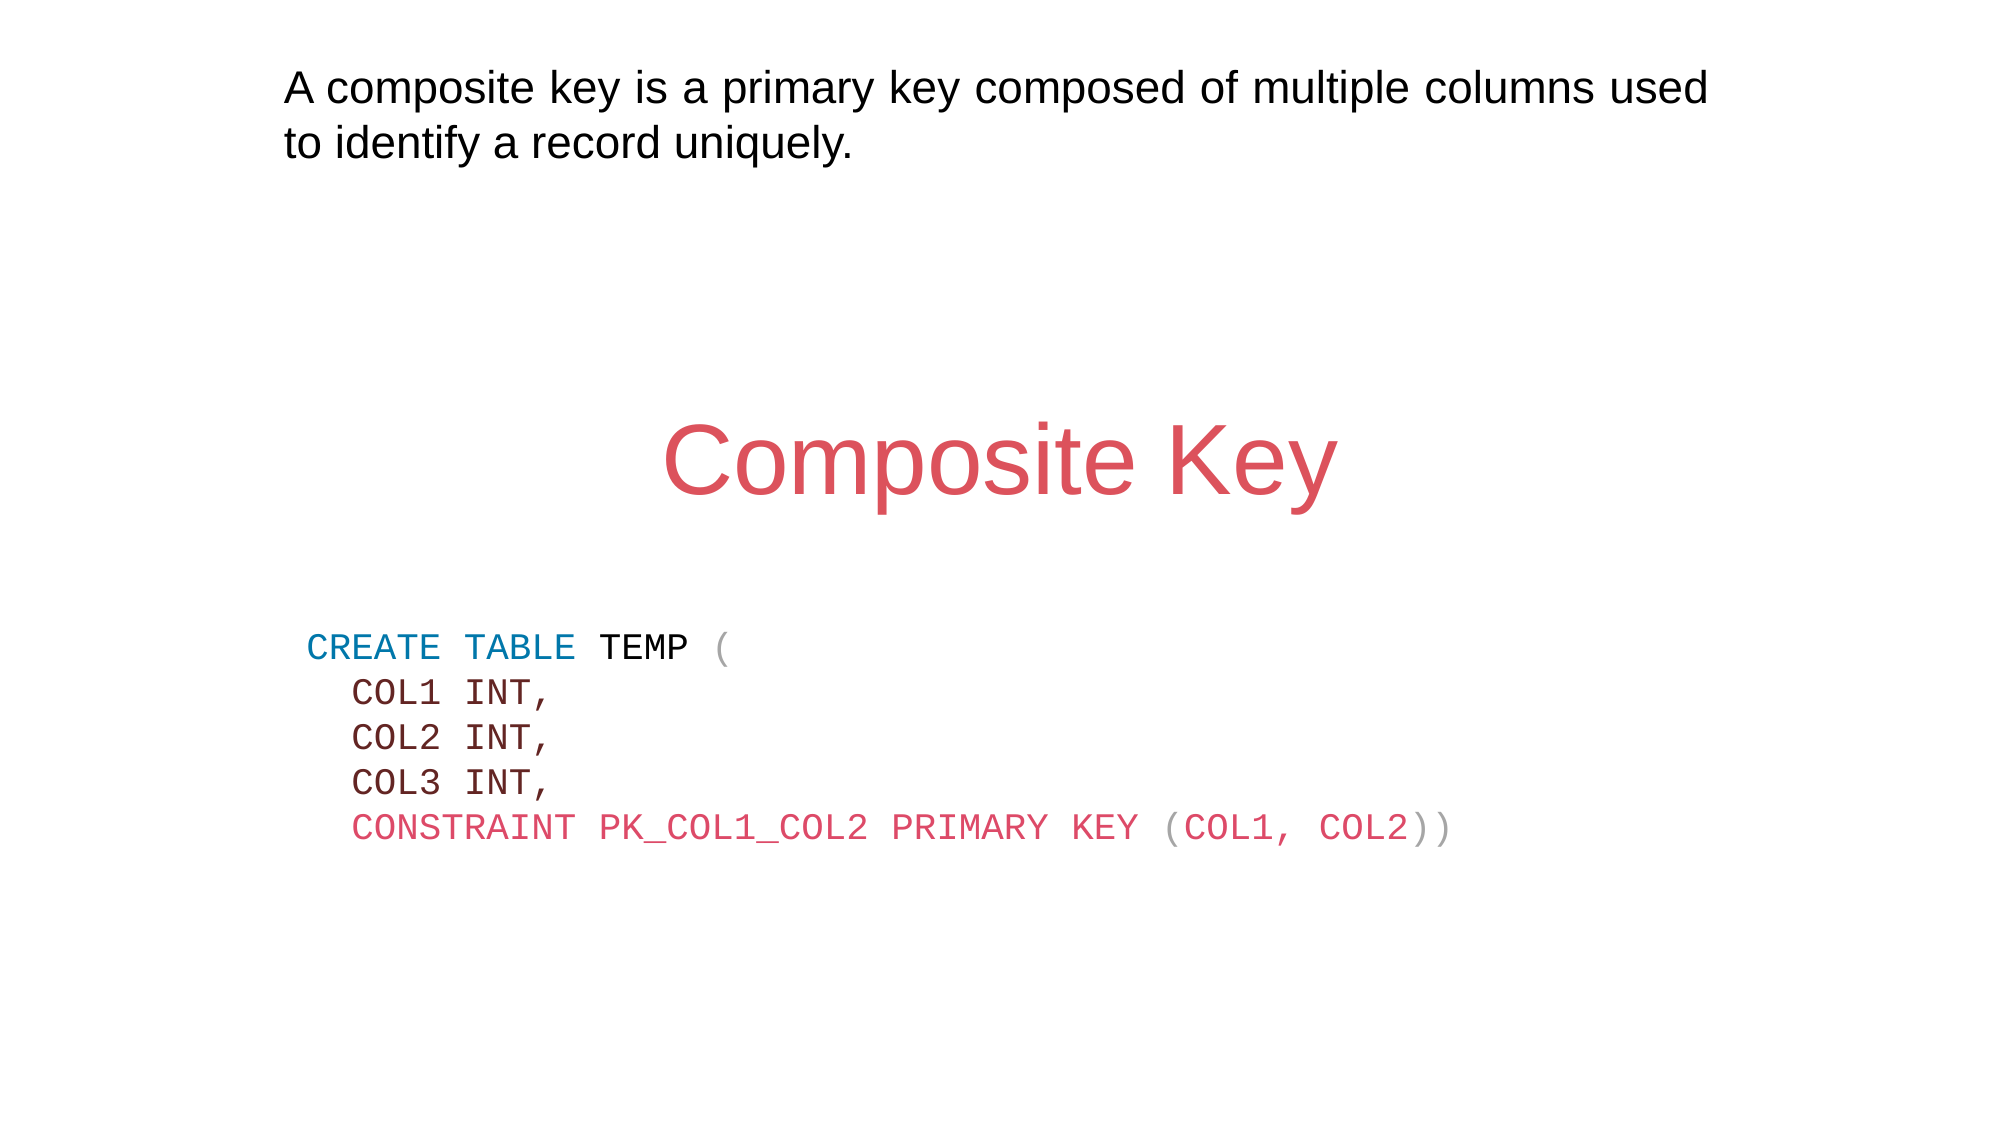

A composite key is a primary key composed of multiple columns used to identify a record uniquely.
Composite Key

 CREATE TABLE TEMP (
   COL1 INT,
   COL2 INT,
   COL3 INT,
   CONSTRAINT PK_COL1_COL2 PRIMARY KEY (COL1, COL2))